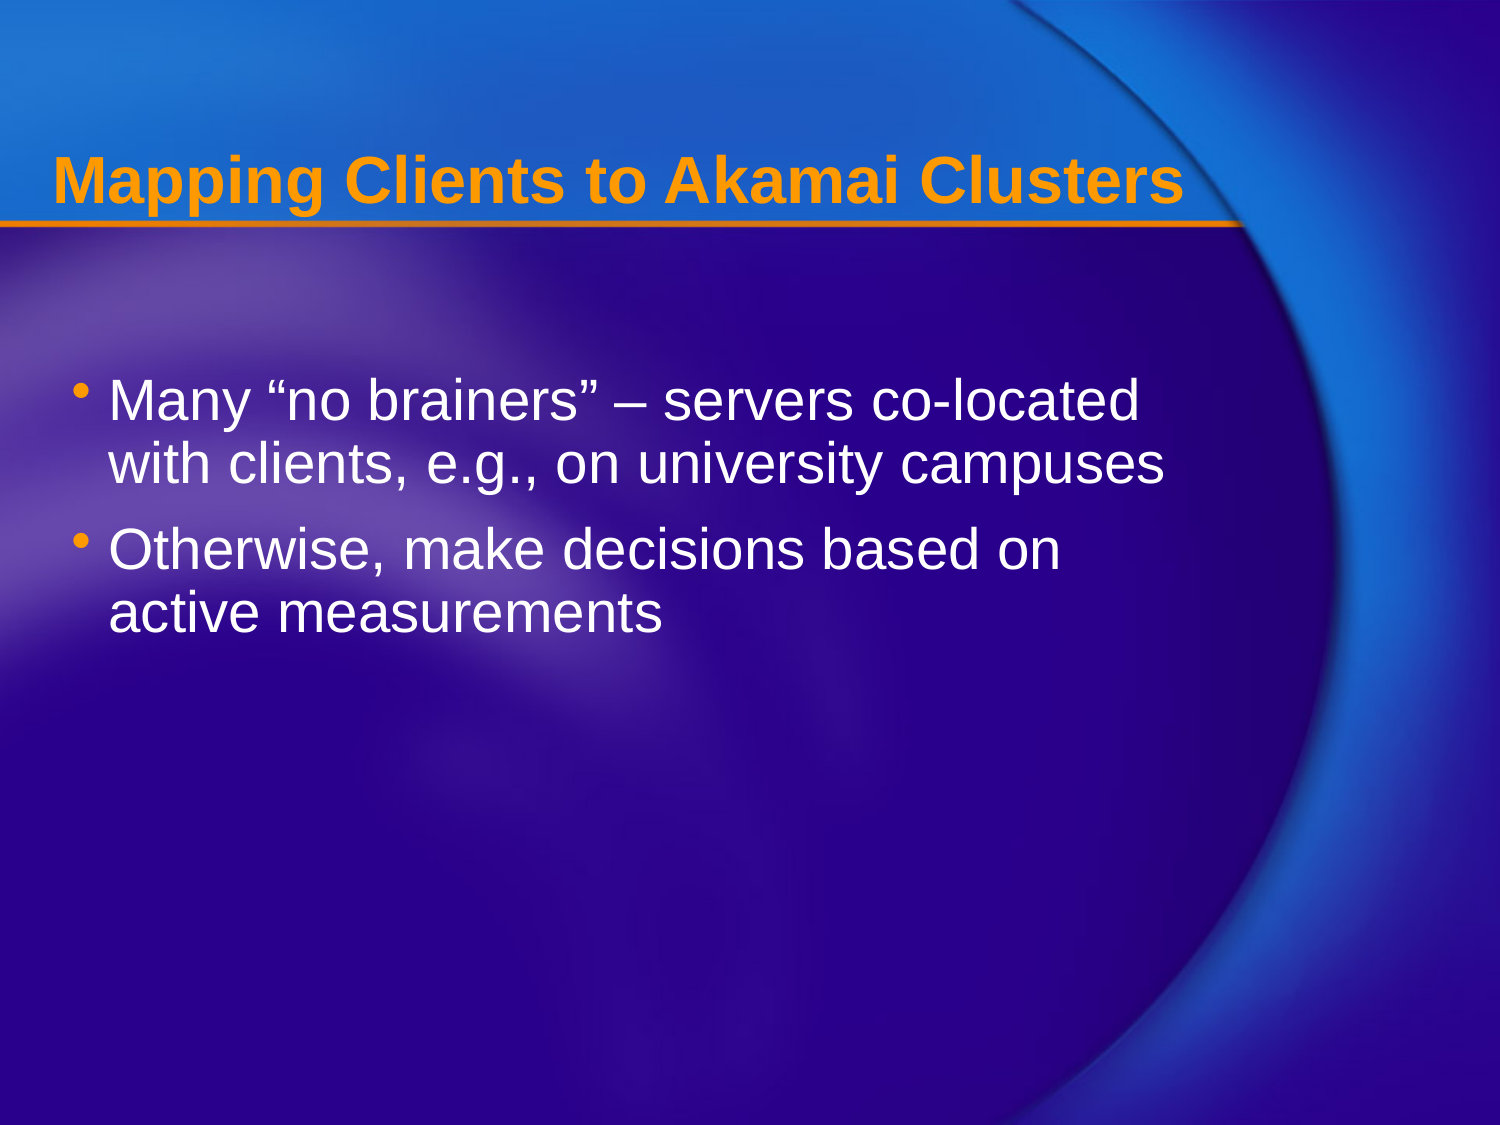

# Mapping Clients to Akamai Clusters
Many “no brainers” – servers co-located with clients, e.g., on university campuses
Otherwise, make decisions based on active measurements